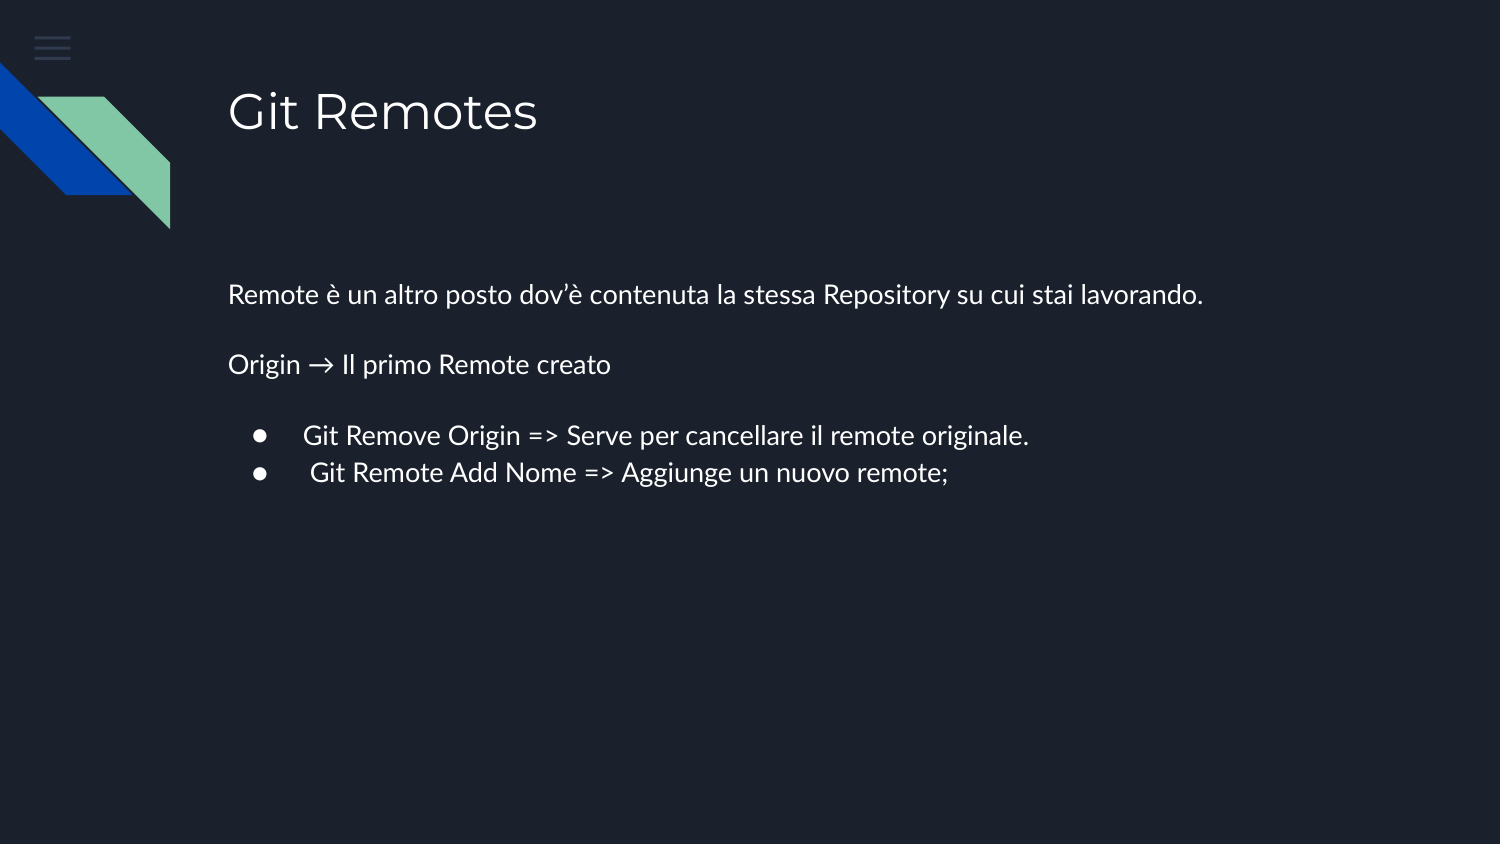

# Git Remotes
Remote è un altro posto dov’è contenuta la stessa Repository su cui stai lavorando.
Origin → Il primo Remote creato
Git Remove Origin => Serve per cancellare il remote originale.
 Git Remote Add Nome => Aggiunge un nuovo remote;